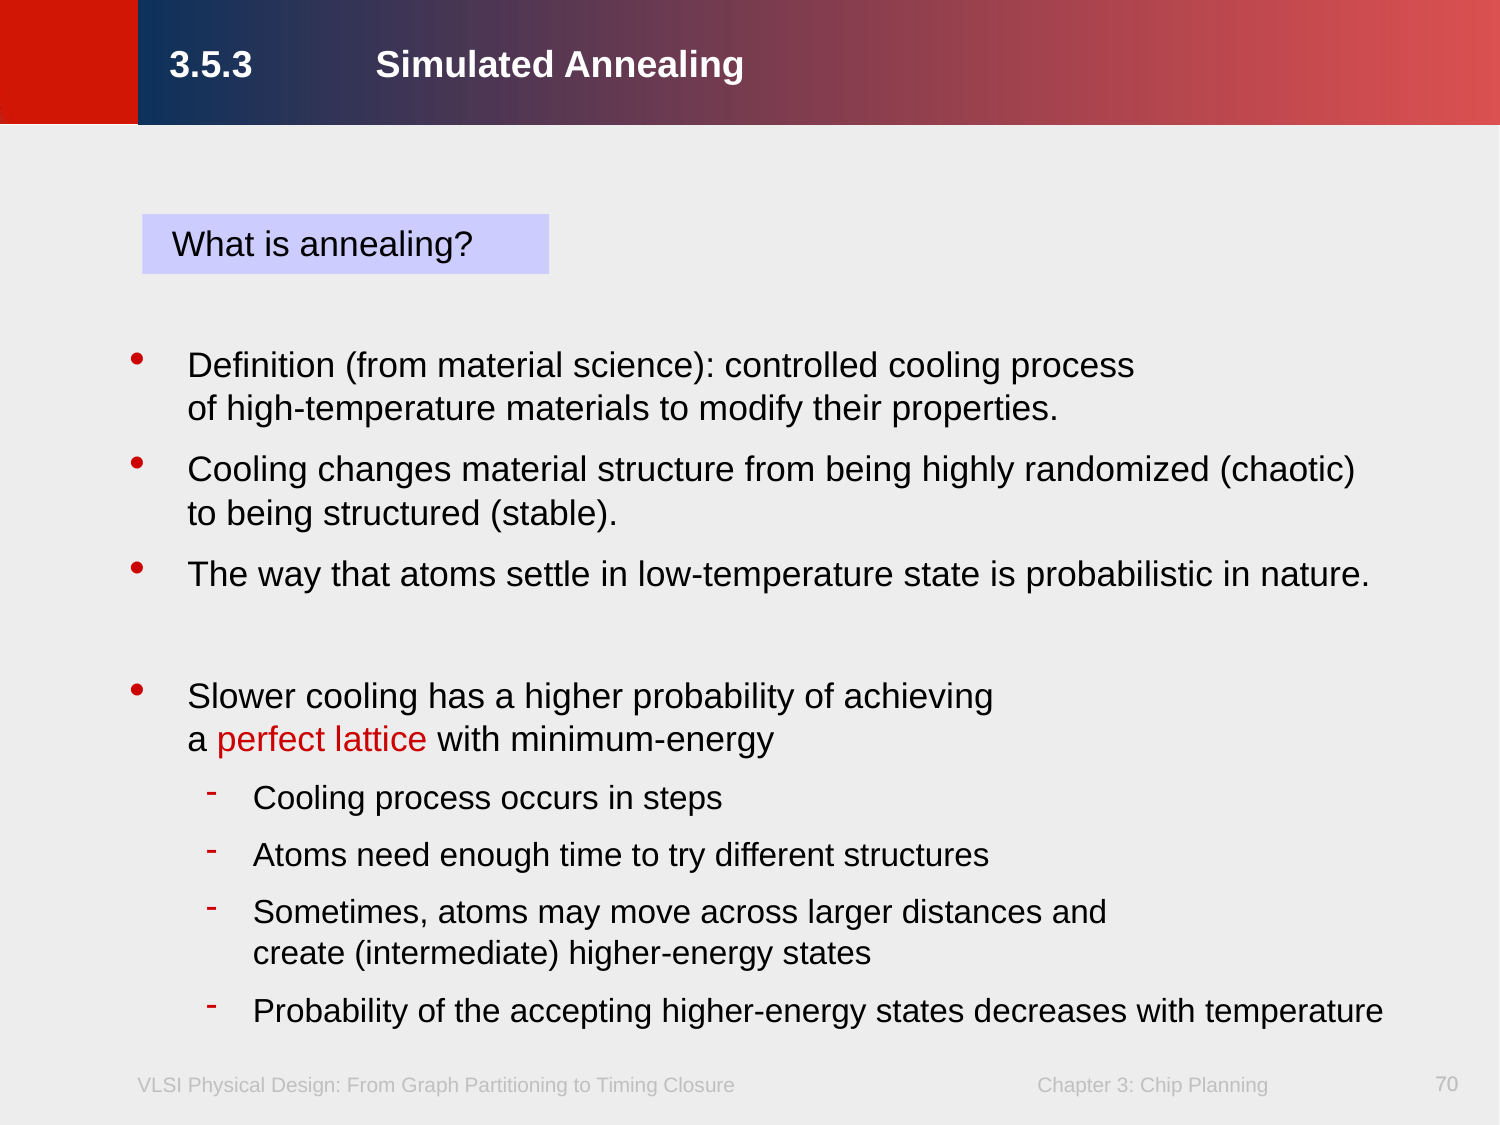

3.5.3	Simulated Annealing

Definition (from material science): controlled cooling process
of high-temperature materials to modify their properties.
Cooling changes material structure from being highly randomized (chaotic)
to being structured (stable).
The way that atoms settle in low-temperature state is probabilistic in nature.

Slower cooling has a higher probability of achieving
a perfect lattice with minimum-energy
Cooling process occurs in steps
Atoms need enough time to try different structures
Sometimes, atoms may move across larger distances and
create (intermediate) higher-energy states
Probability of the accepting higher-energy states decreases with temperature
What is annealing?
70
70